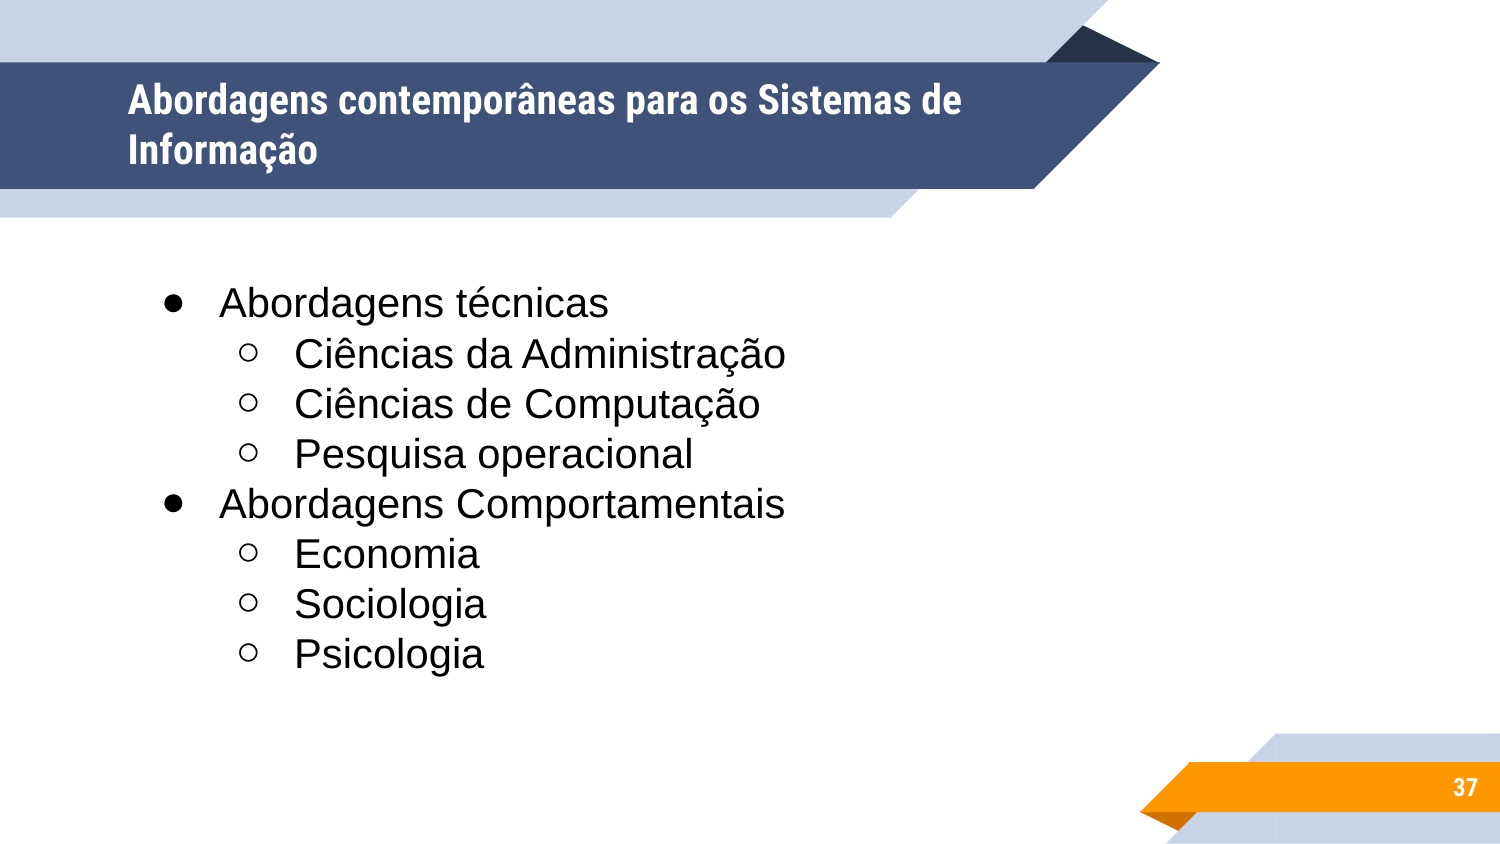

# Abordagens contemporâneas para os Sistemas de Informação

Abordagens técnicas
Ciências da Administração
Ciências de Computação
Pesquisa operacional
Abordagens Comportamentais
Economia
Sociologia
Psicologia

37